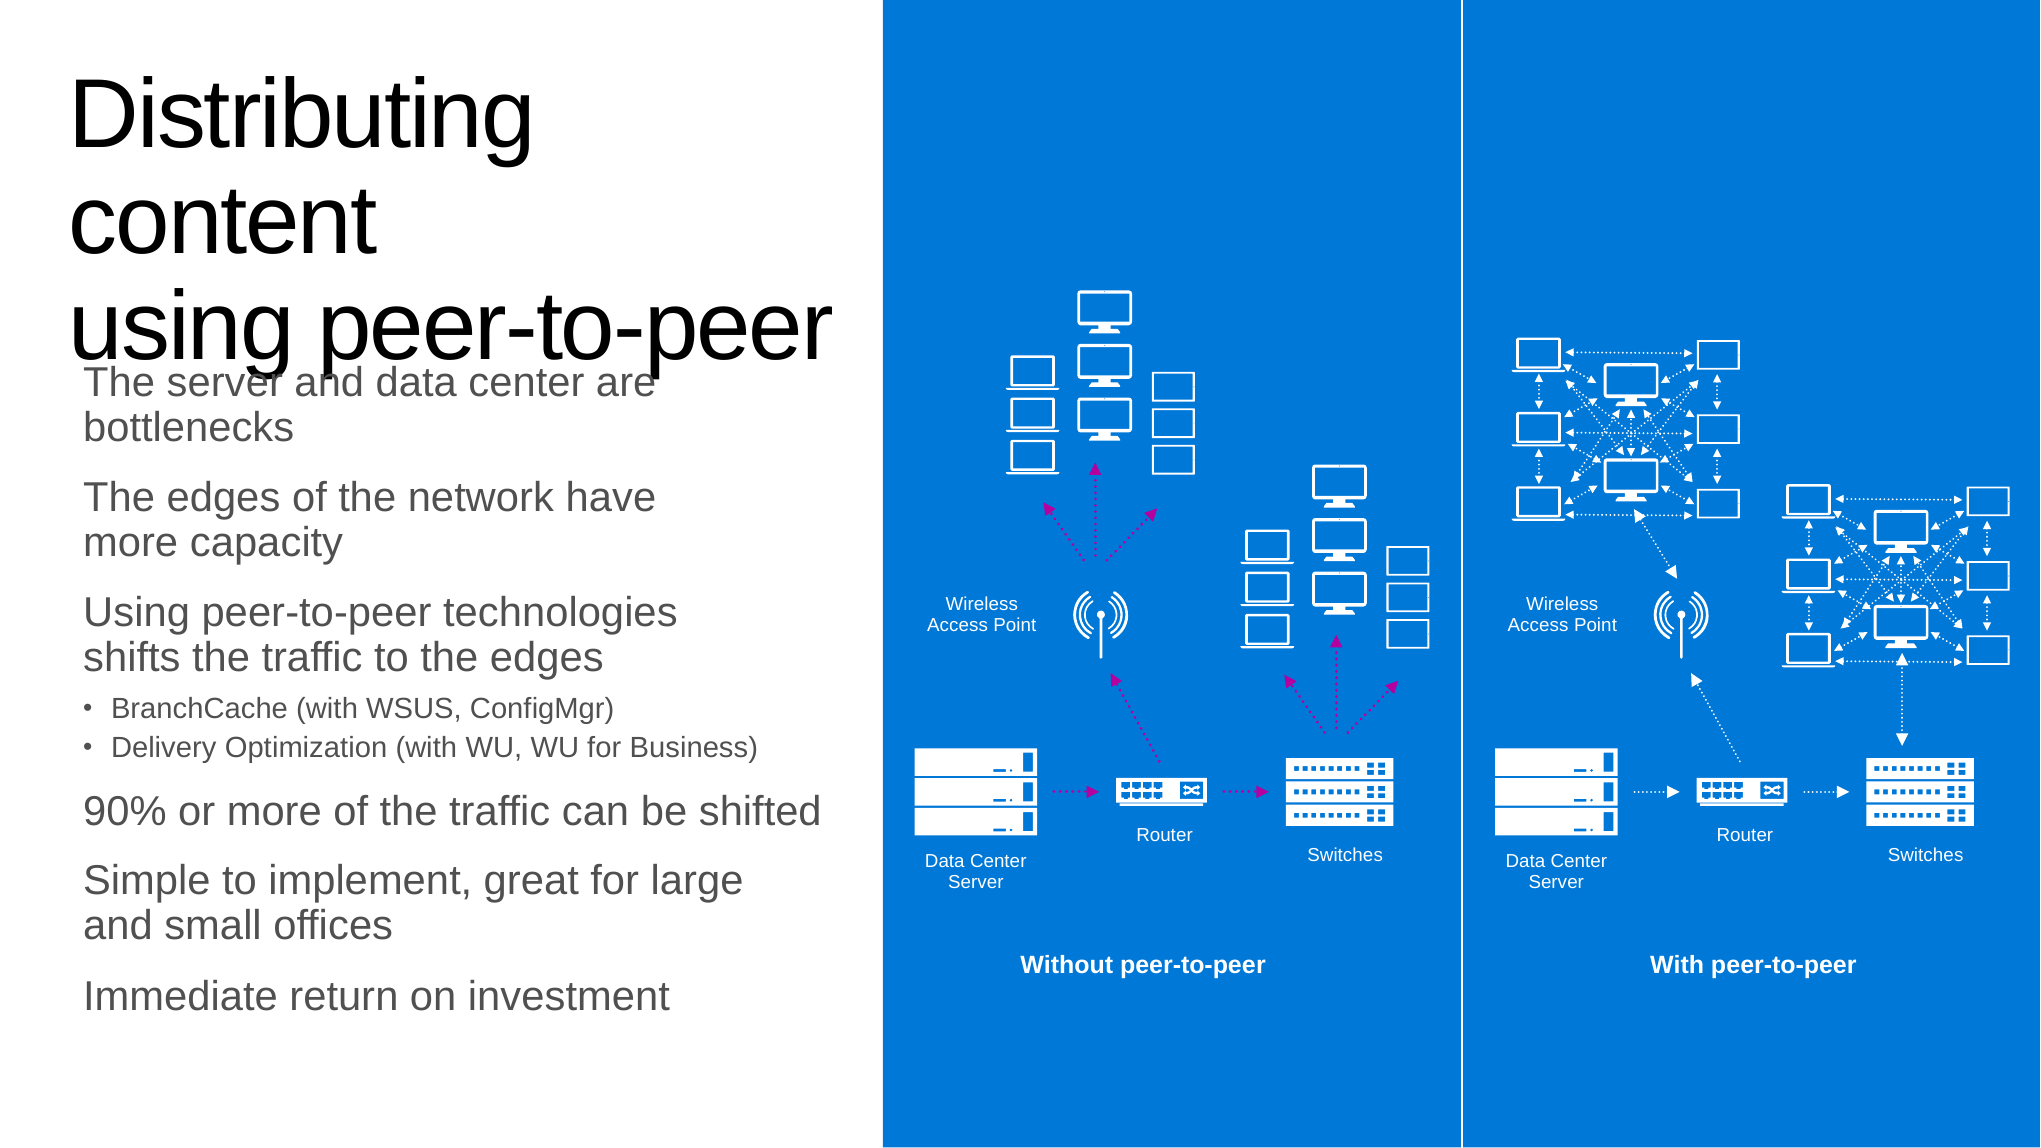

# Distributing content using peer-to-peer

The server and data center are bottlenecks
The edges of the network have
more capacity
Using peer-to-peer technologies
shifts the traffic to the edges
BranchCache (with WSUS, ConfigMgr)
Delivery Optimization (with WU, WU for Business)
90% or more of the traffic can be shifted
Simple to implement, great for large
and small offices
Immediate return on investment

Wireless Access Point
Wireless Access Point

Router
Router
Switches
Switches
Data Center Server
Data Center Server
Without peer-to-peer
With peer-to-peer